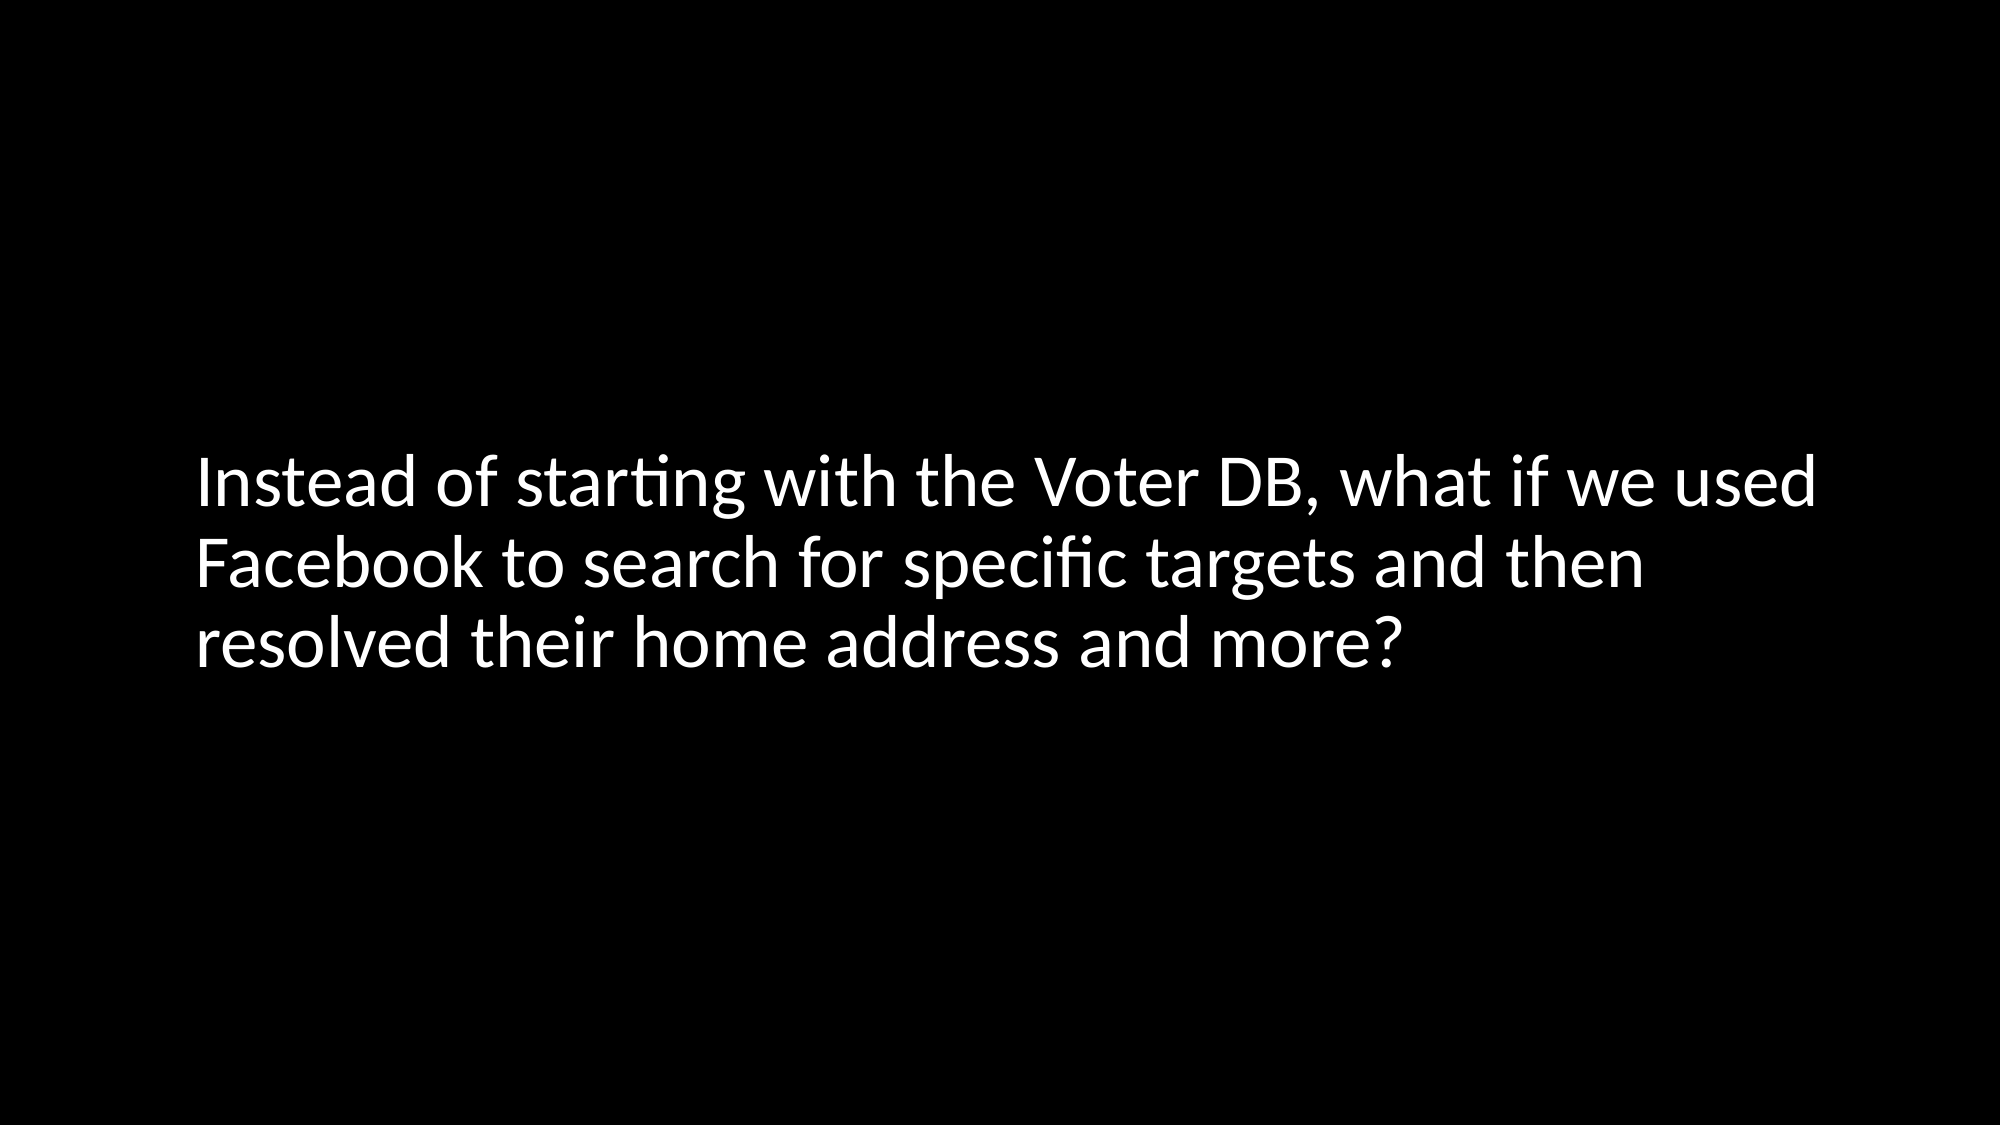

# Instead of starting with the Voter DB, what if we used Facebook to search for specific targets and then resolved their home address and more?